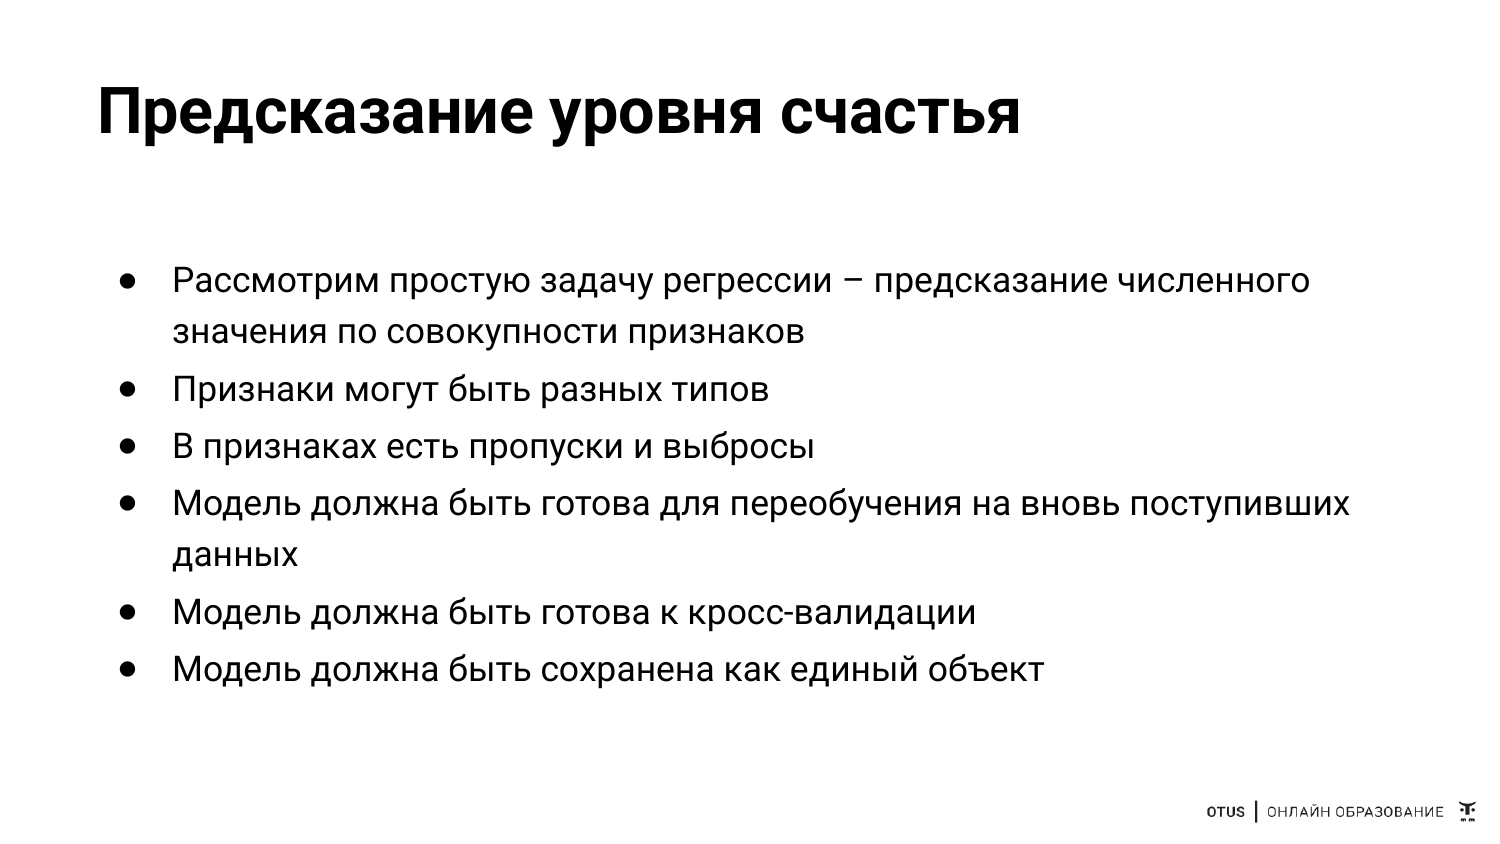

# Предсказание уровня счастья
Рассмотрим простую задачу регрессии – предсказание численного значения по совокупности признаков
Признаки могут быть разных типов
В признаках есть пропуски и выбросы
Модель должна быть готова для переобучения на вновь поступивших данных
Модель должна быть готова к кросс-валидации
Модель должна быть сохранена как единый объект